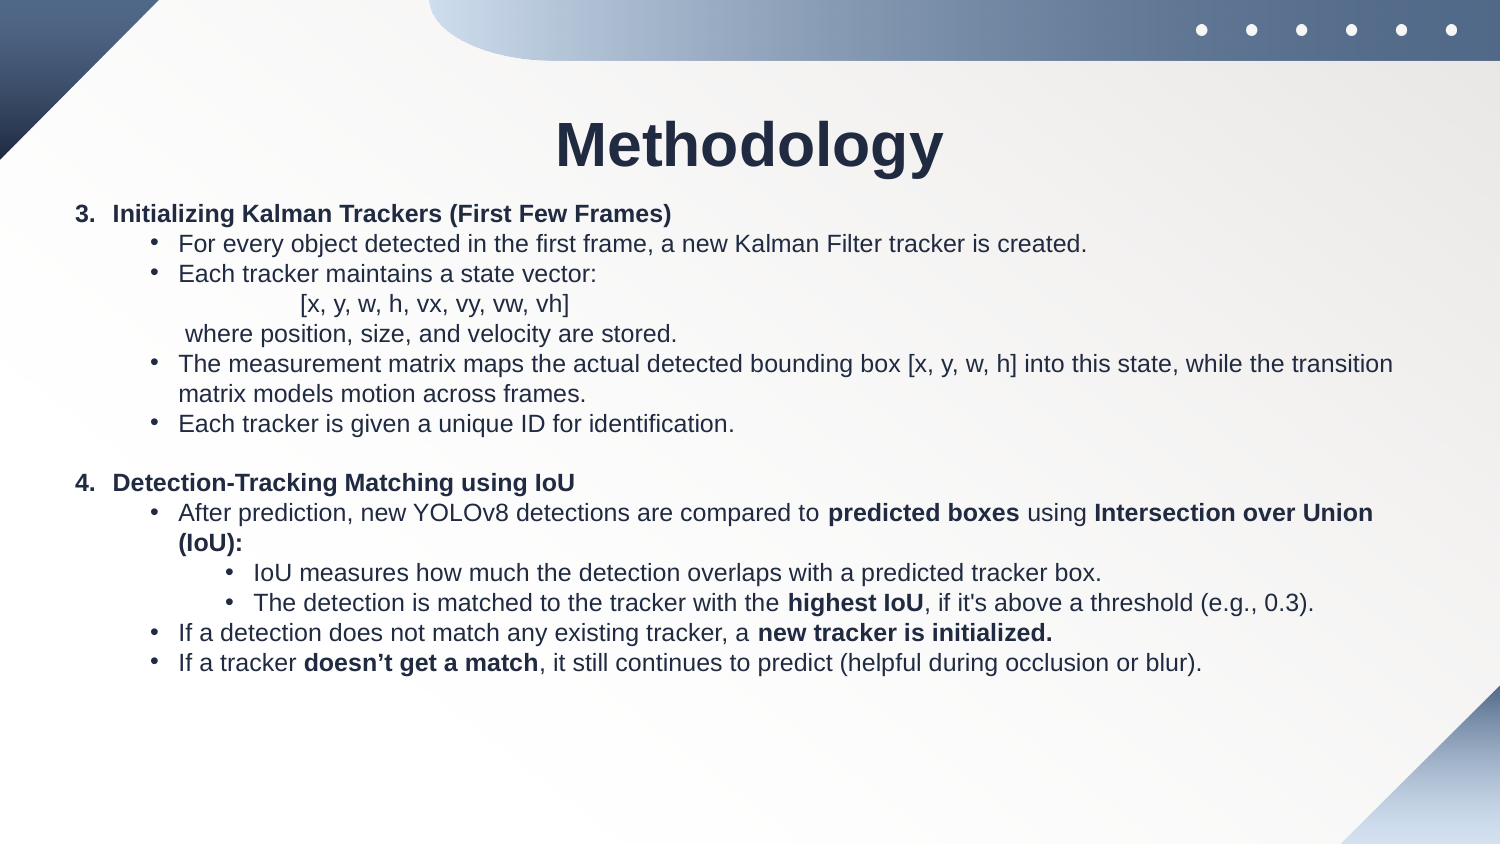

# Methodology
Initializing Kalman Trackers (First Few Frames)
For every object detected in the first frame, a new Kalman Filter tracker is created.
Each tracker maintains a state vector:
	[x, y, w, h, vx, vy, vw, vh]
     where position, size, and velocity are stored.
The measurement matrix maps the actual detected bounding box [x, y, w, h] into this state, while the transition matrix models motion across frames.
Each tracker is given a unique ID for identification.

Detection-Tracking Matching using IoU
After prediction, new YOLOv8 detections are compared to predicted boxes using Intersection over Union (IoU):
IoU measures how much the detection overlaps with a predicted tracker box.
The detection is matched to the tracker with the highest IoU, if it's above a threshold (e.g., 0.3).
If a detection does not match any existing tracker, a new tracker is initialized.
If a tracker doesn’t get a match, it still continues to predict (helpful during occlusion or blur).